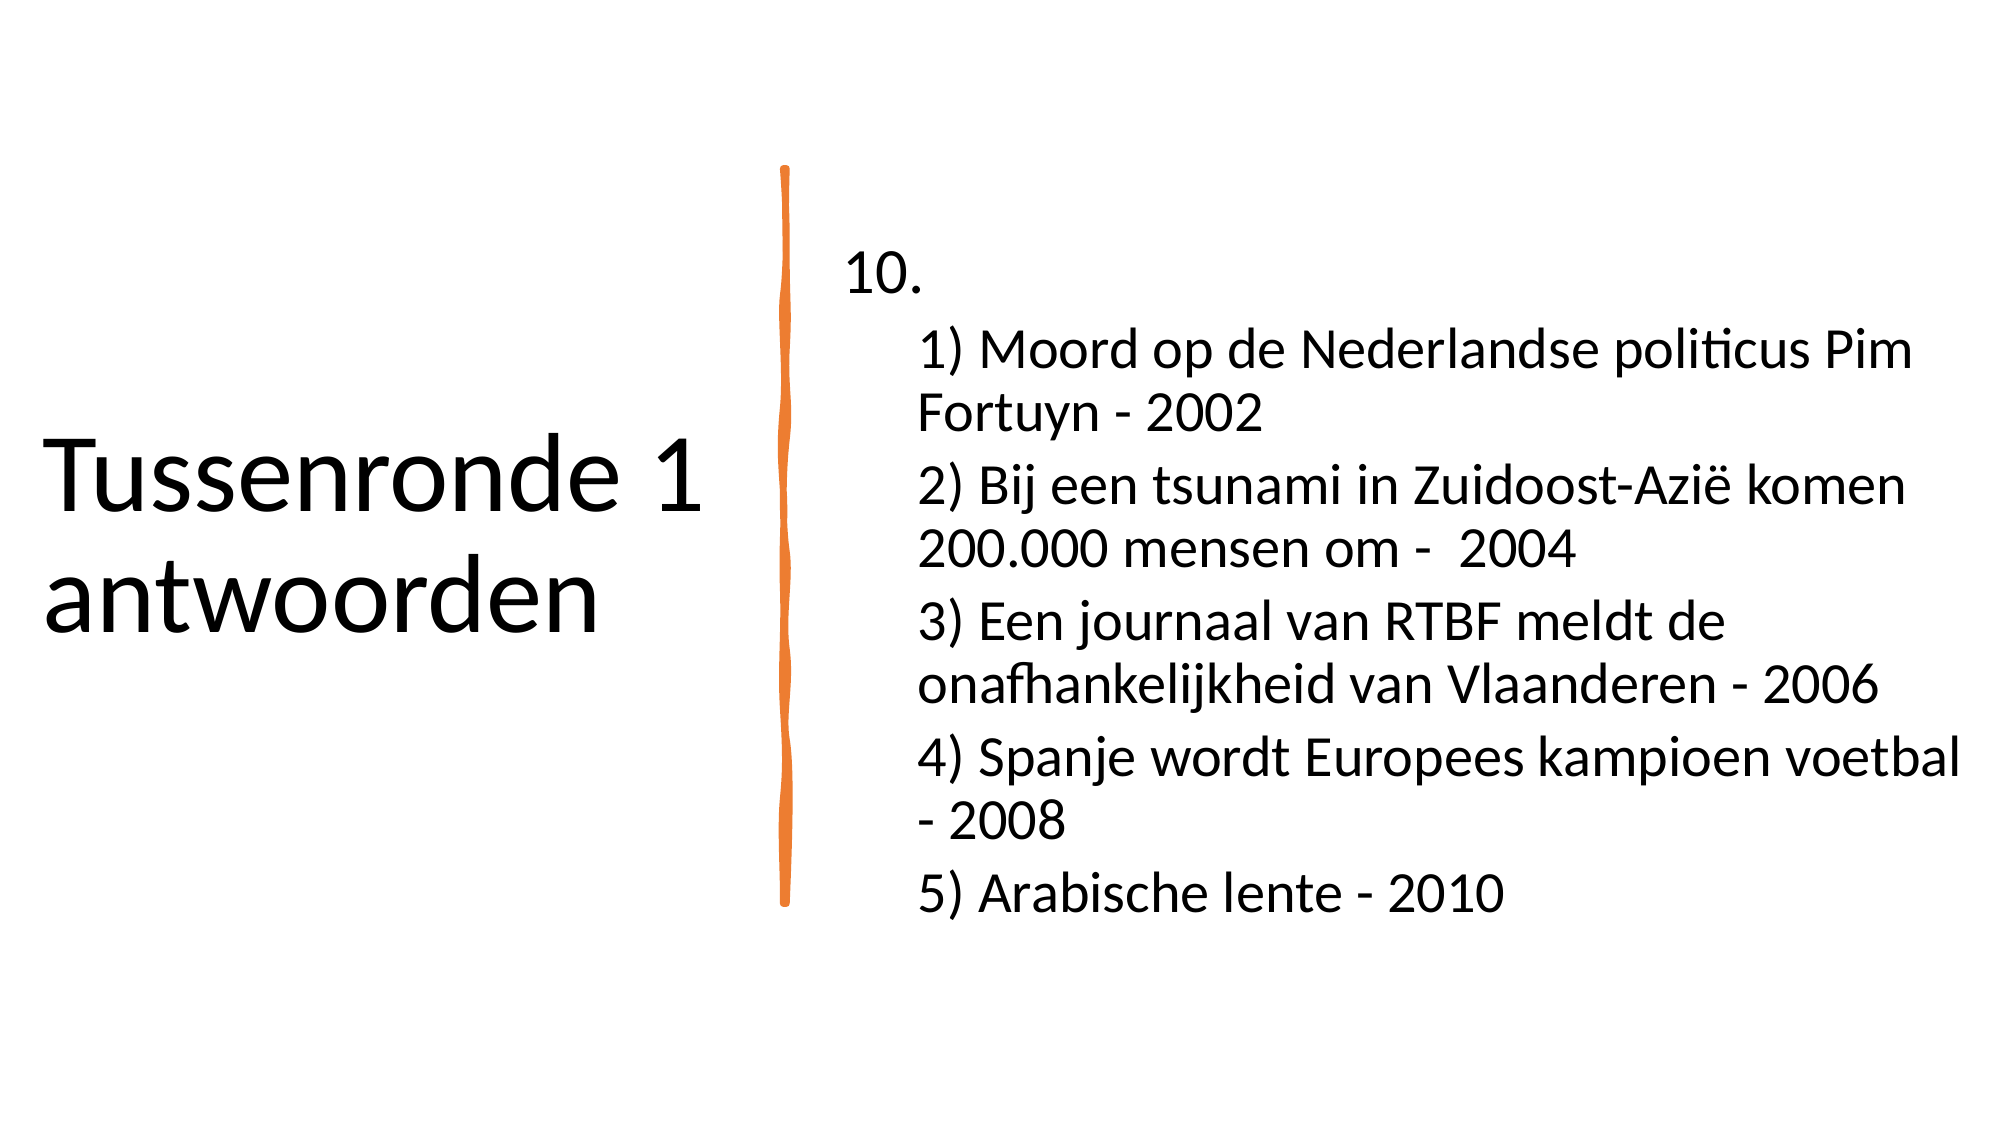

10.
1) Moord op de Nederlandse politicus Pim Fortuyn - 2002
2) Bij een tsunami in Zuidoost-Azië komen 200.000 mensen om -  2004
3) Een journaal van RTBF meldt de onafhankelijkheid van Vlaanderen - 2006
4) Spanje wordt Europees kampioen voetbal - 2008
5) Arabische lente - 2010
# Tussenronde 1 antwoorden